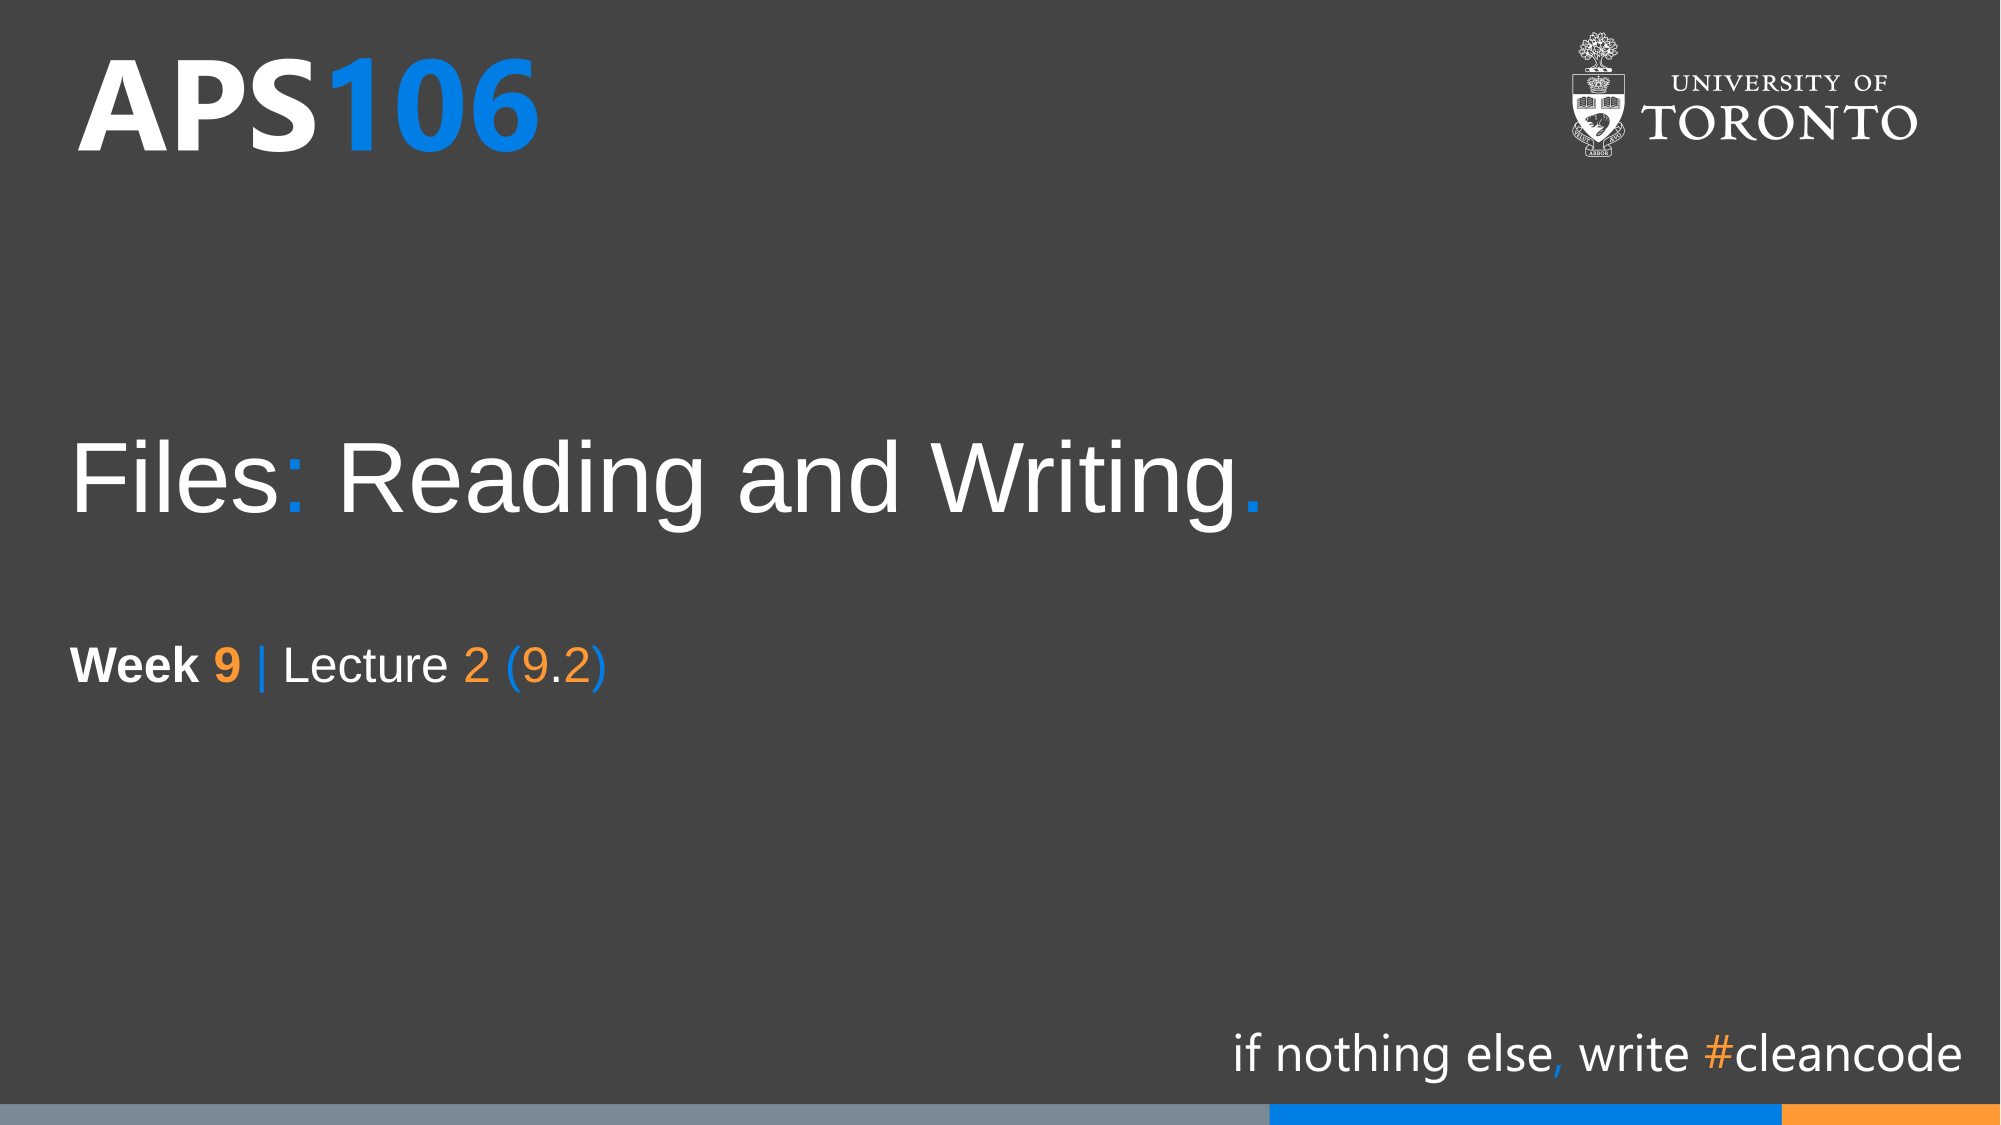

# Files: Reading and Writing.
Week 9 | Lecture 2 (9.2)